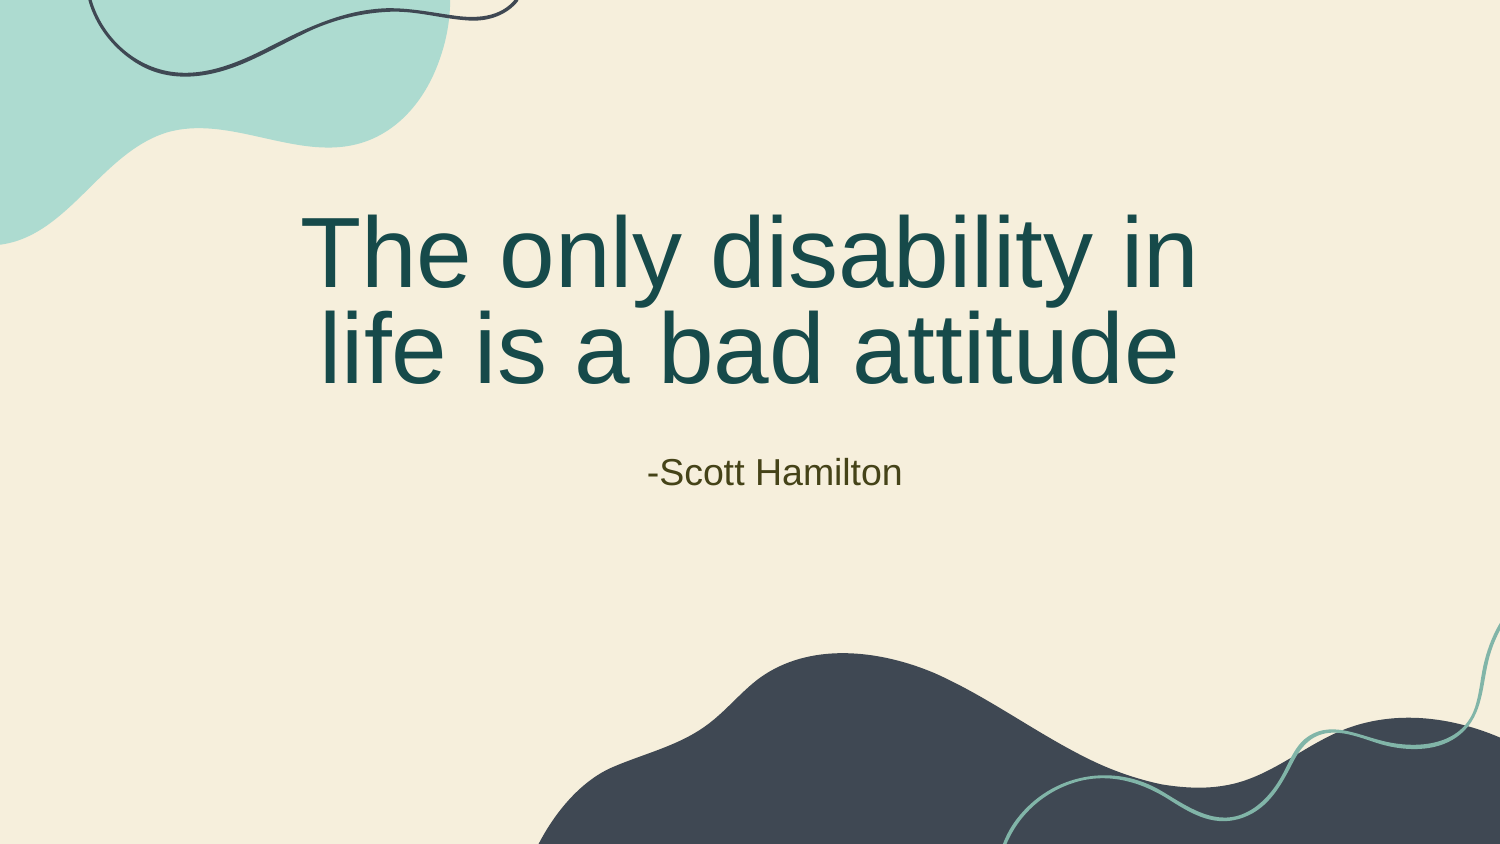

# The only disability in life is a bad attitude

-Scott Hamilton